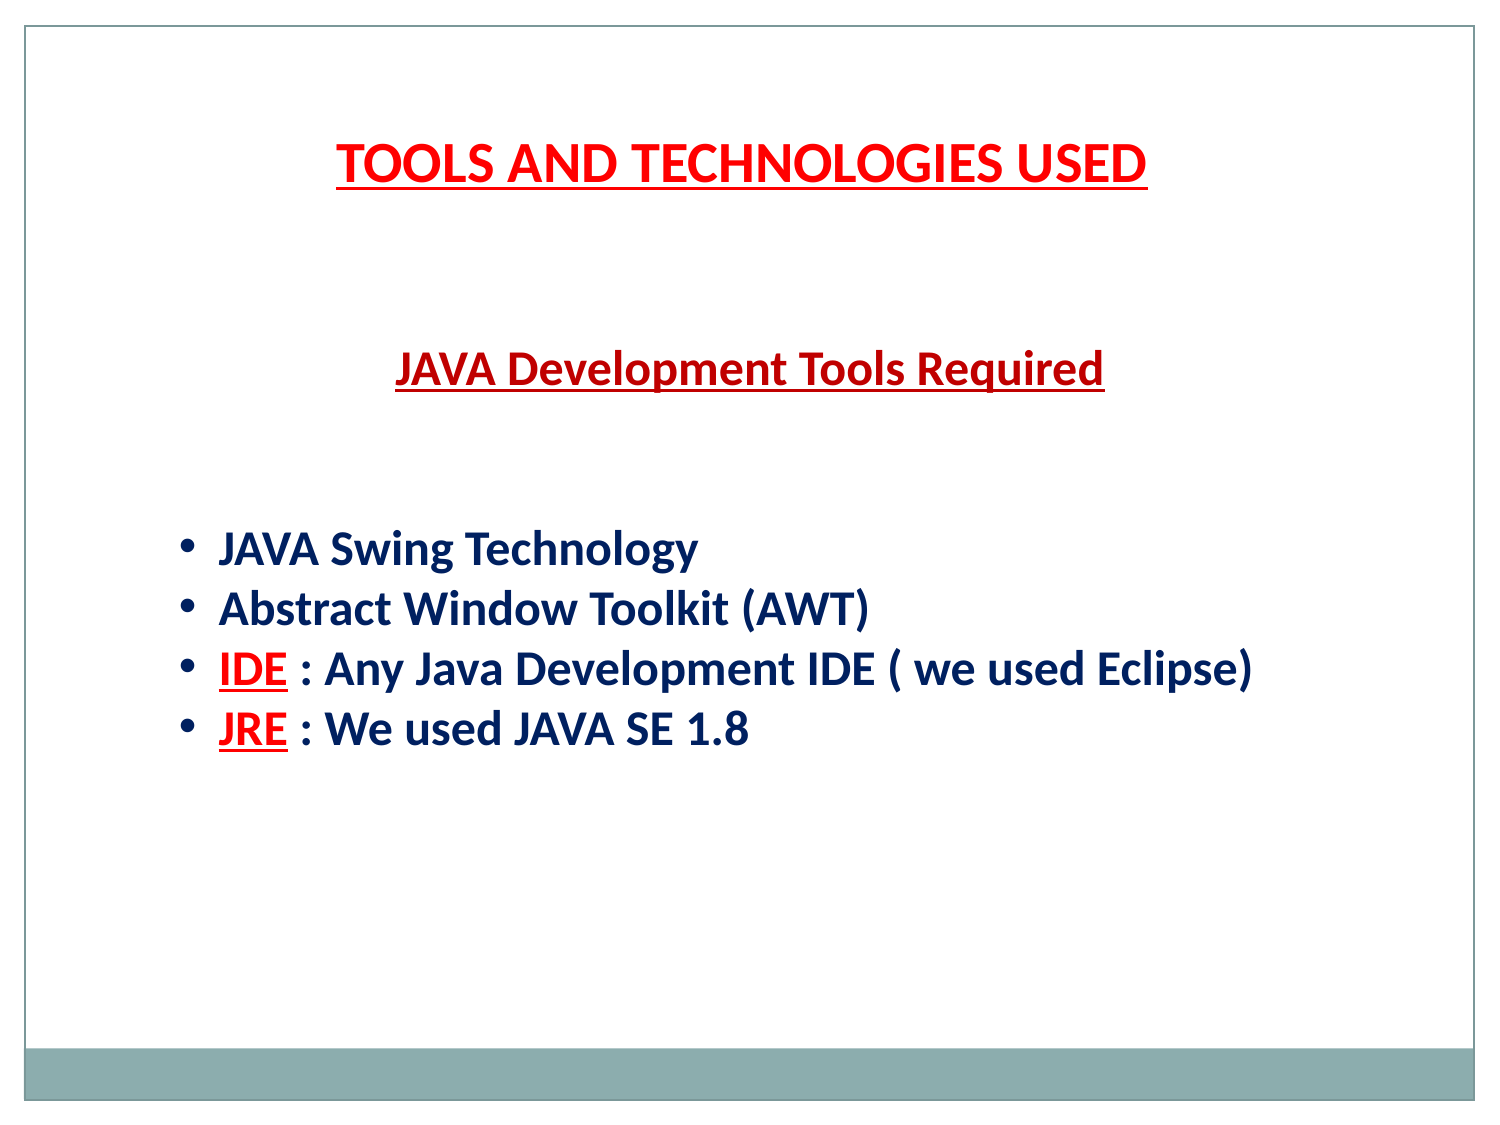

TOOLS AND TECHNOLOGIES USED
JAVA Development Tools Required

  JAVA Swing Technology
  Abstract Window Toolkit (AWT)
  IDE : Any Java Development IDE ( we used Eclipse)
  JRE : We used JAVA SE 1.8